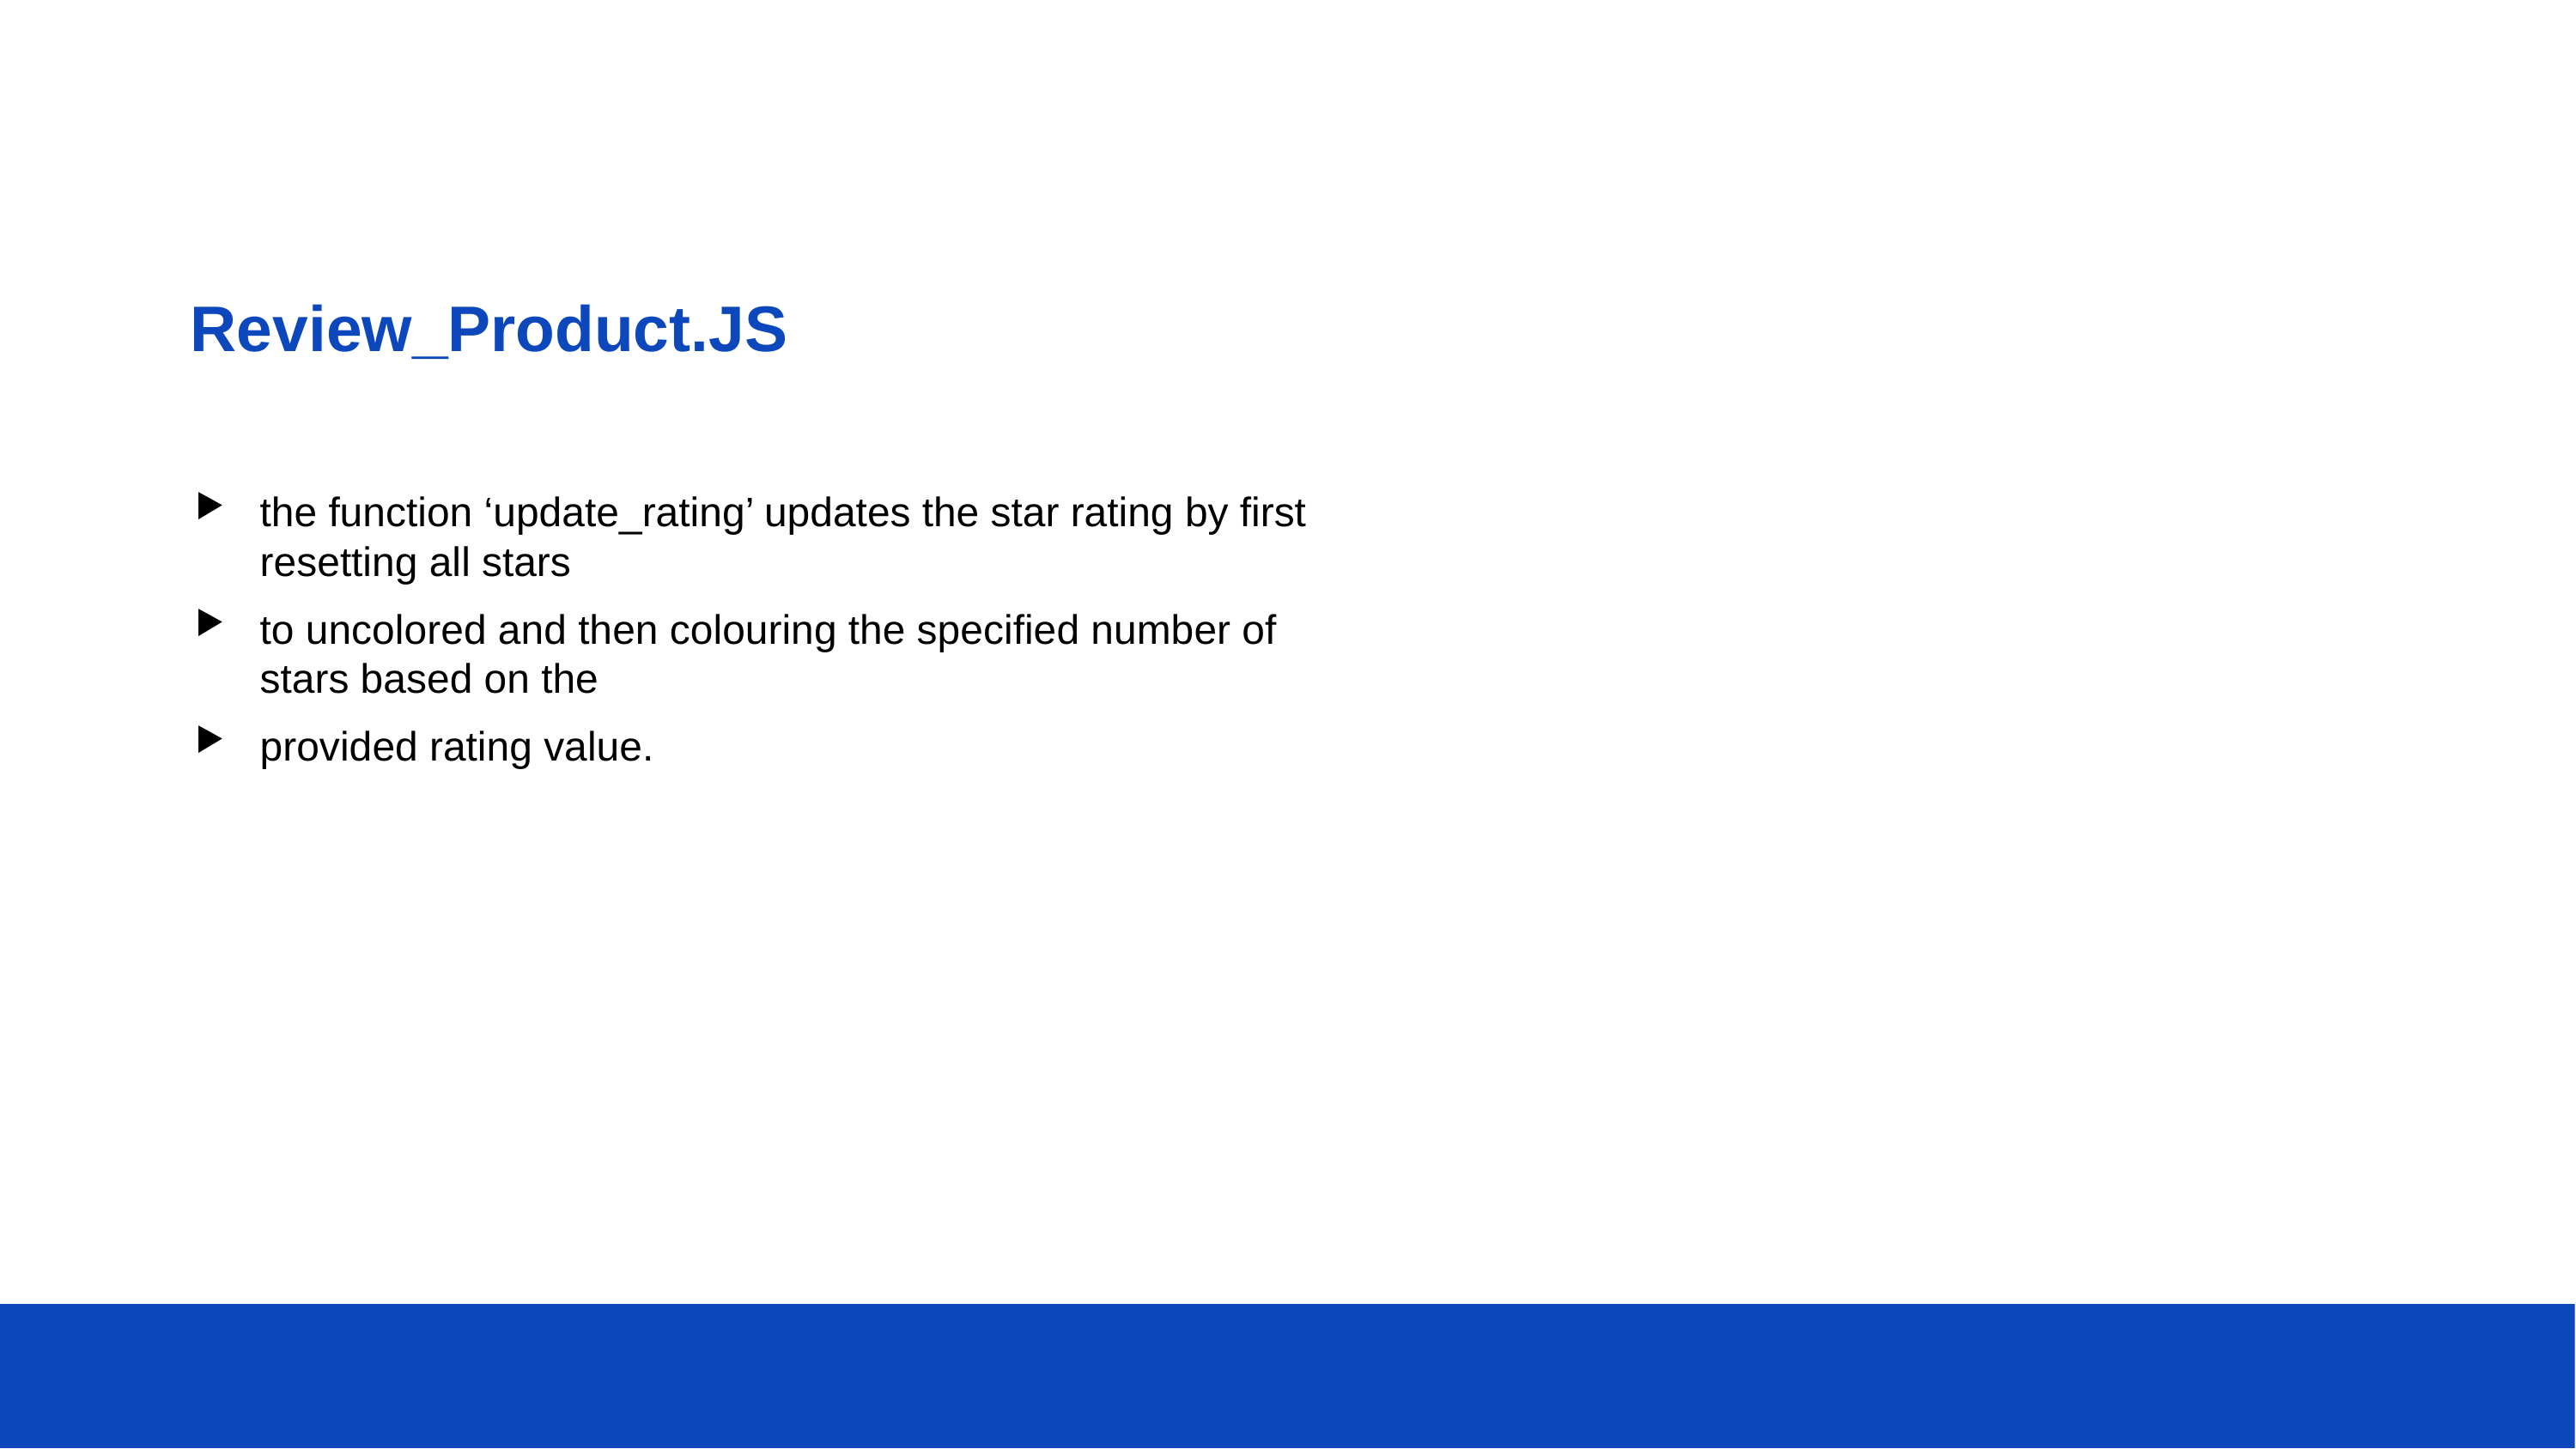

# Review_Product.JS

the function ‘update_rating’ updates the star rating by first resetting all stars
to uncolored and then colouring the specified number of stars based on the
provided rating value.